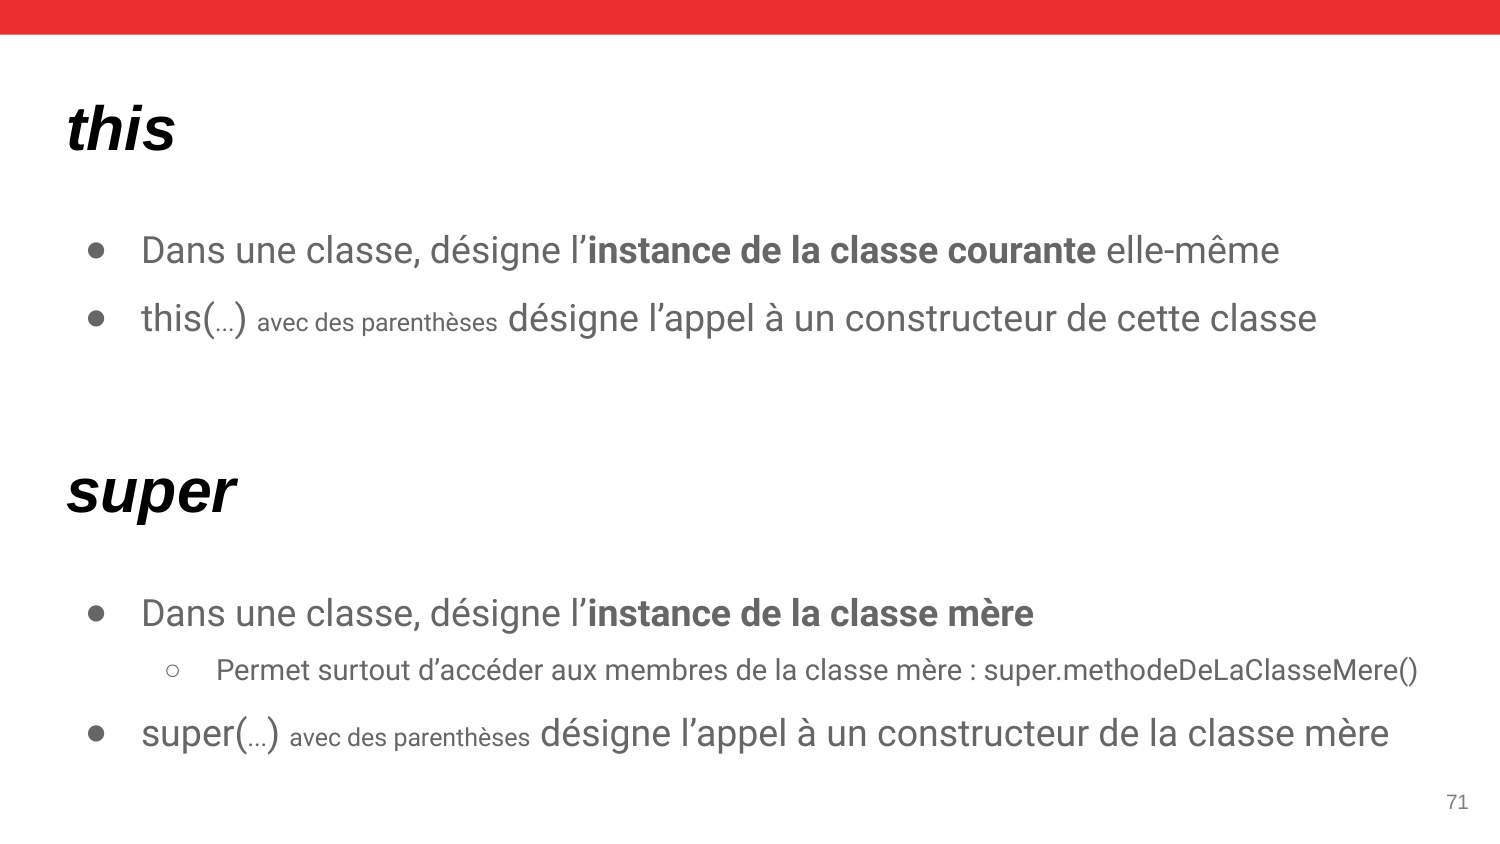

# this
Dans une classe, désigne l’instance de la classe courante elle-même
this(...) avec des parenthèses désigne l’appel à un constructeur de cette classe

super
Dans une classe, désigne l’instance de la classe mère
Permet surtout d’accéder aux membres de la classe mère : super.methodeDeLaClasseMere()
super(...) avec des parenthèses désigne l’appel à un constructeur de la classe mère

71